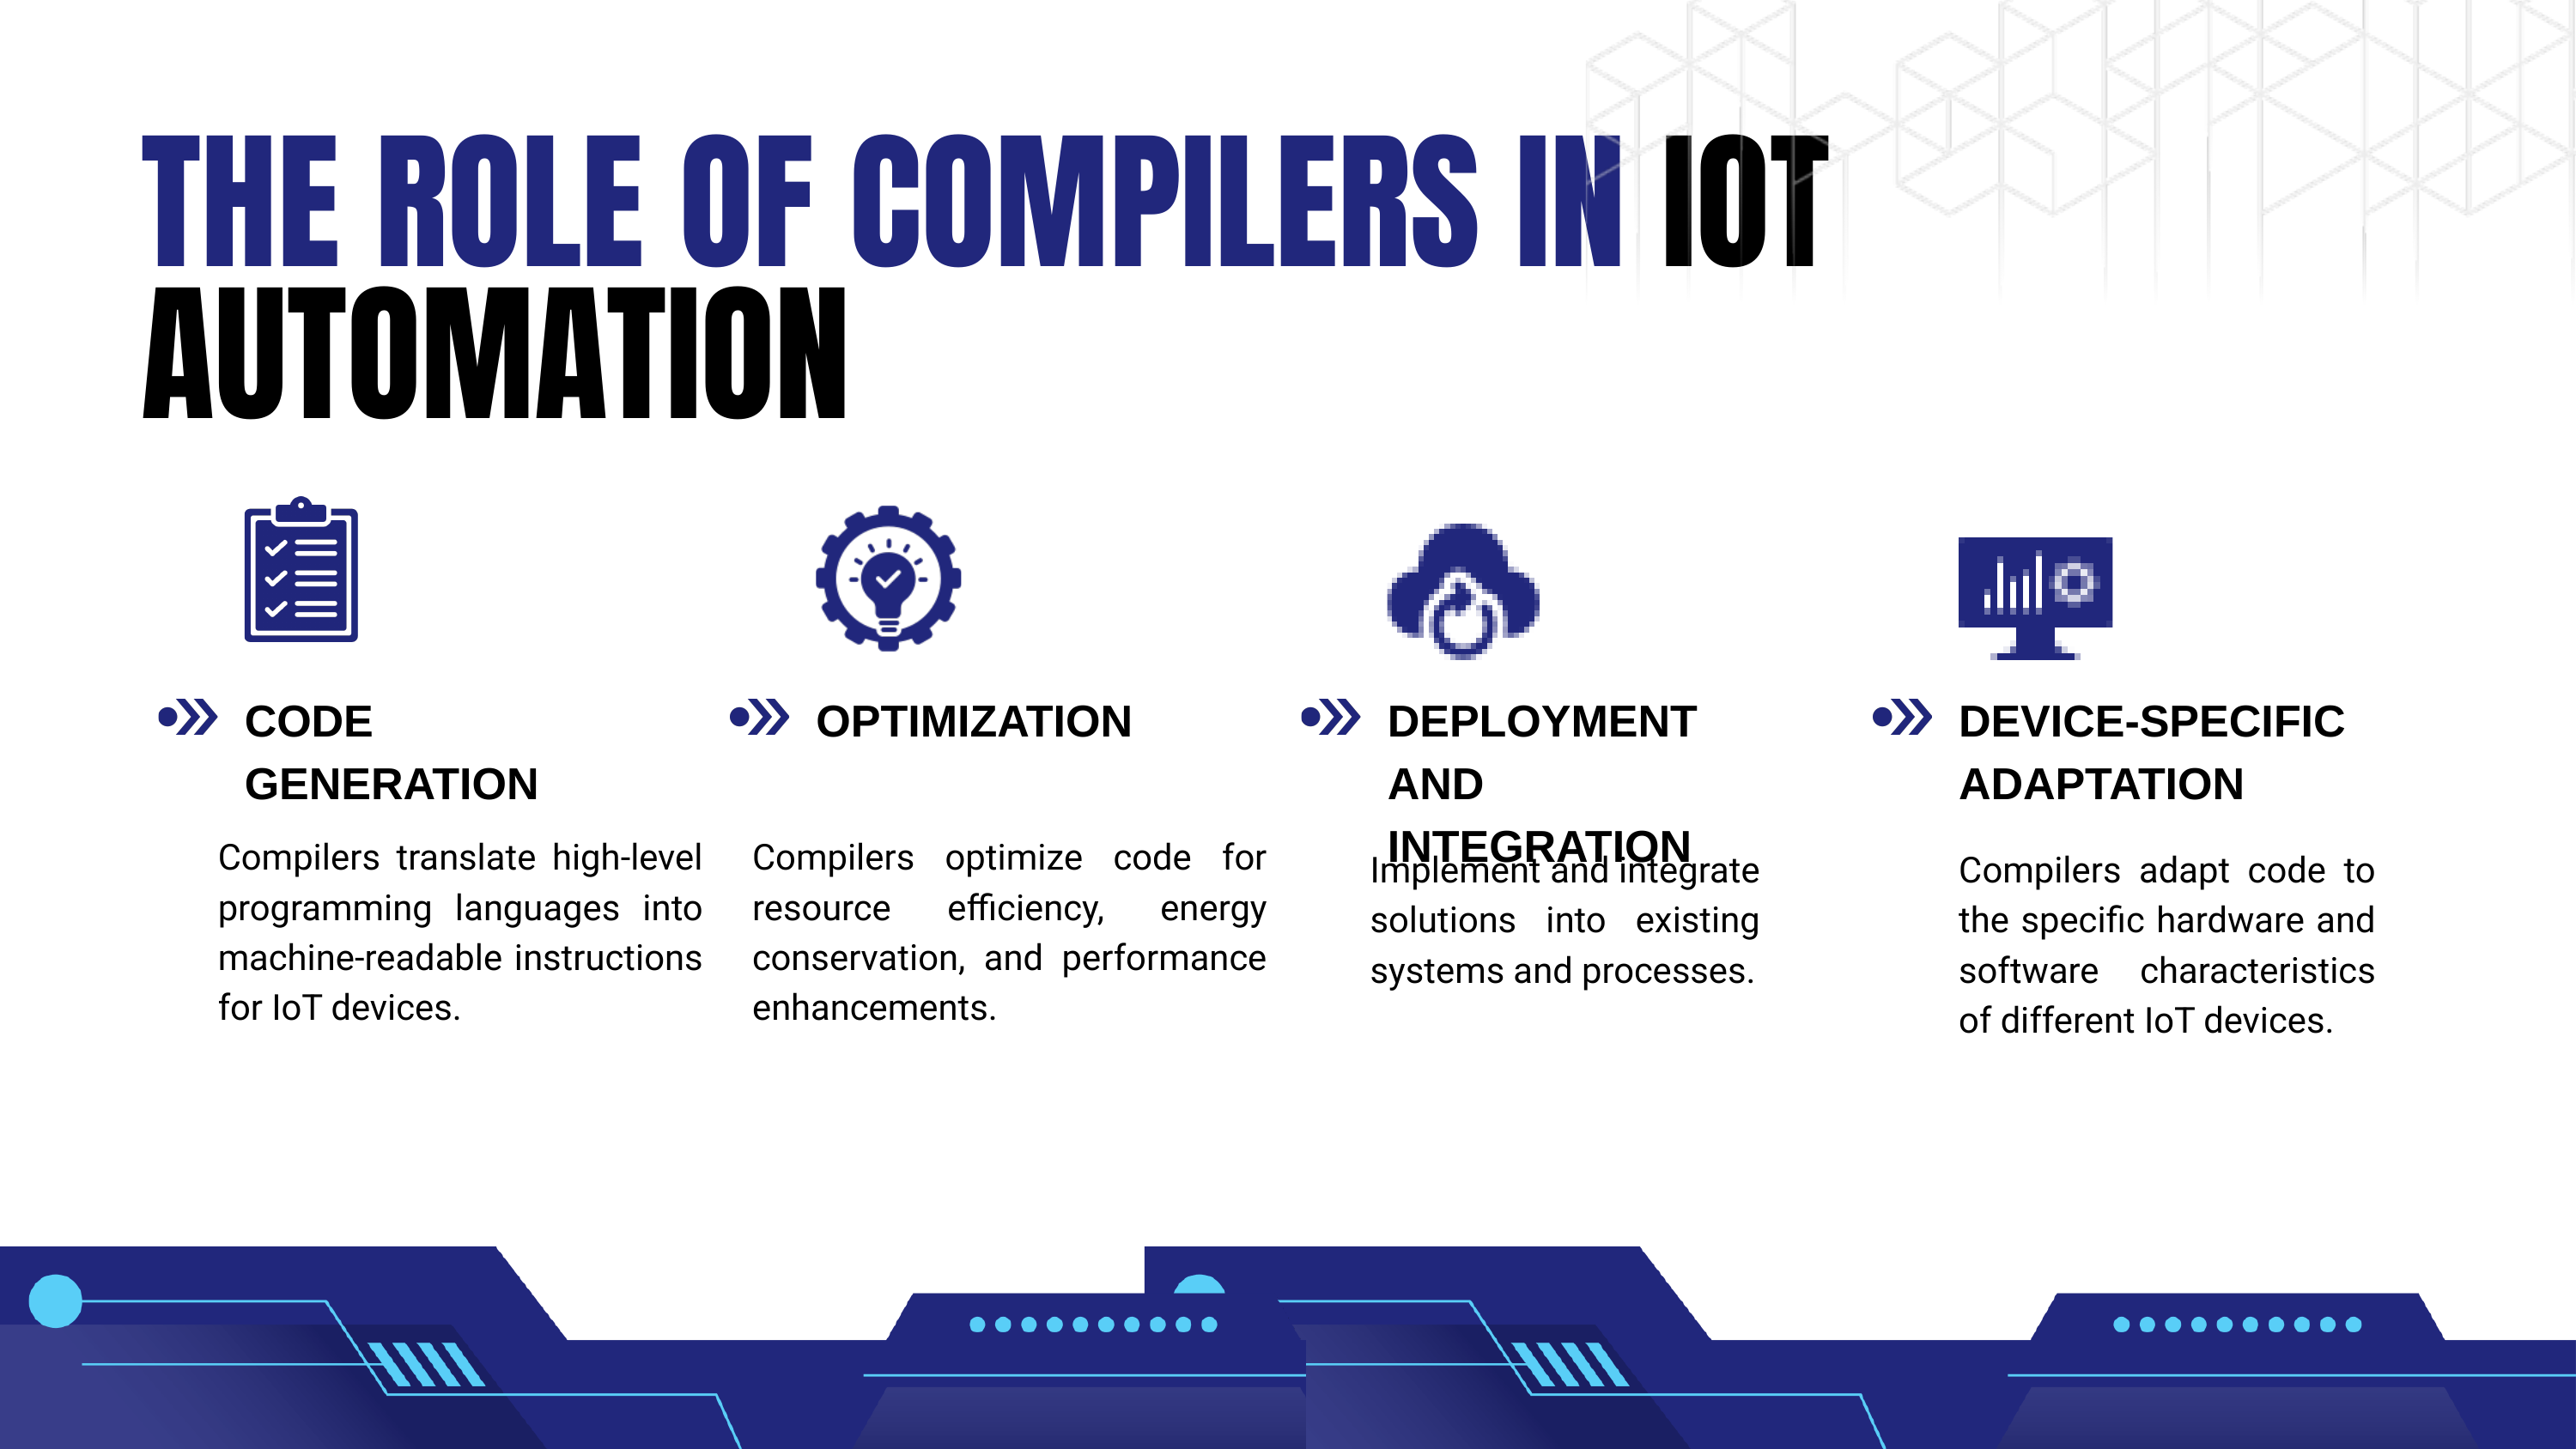

THE ROLE OF COMPILERS IN IOT AUTOMATION

CODE GENERATION
OPTIMIZATION
DEPLOYMENT AND INTEGRATION
DEVICE-SPECIFIC ADAPTATION

Compilers translate high-level programming languages into machine-readable instructions for IoT devices.
Compilers optimize code for resource efficiency, energy conservation, and performance enhancements.
Implement and integrate solutions into existing systems and processes.
Compilers adapt code to the specific hardware and software characteristics of different IoT devices.